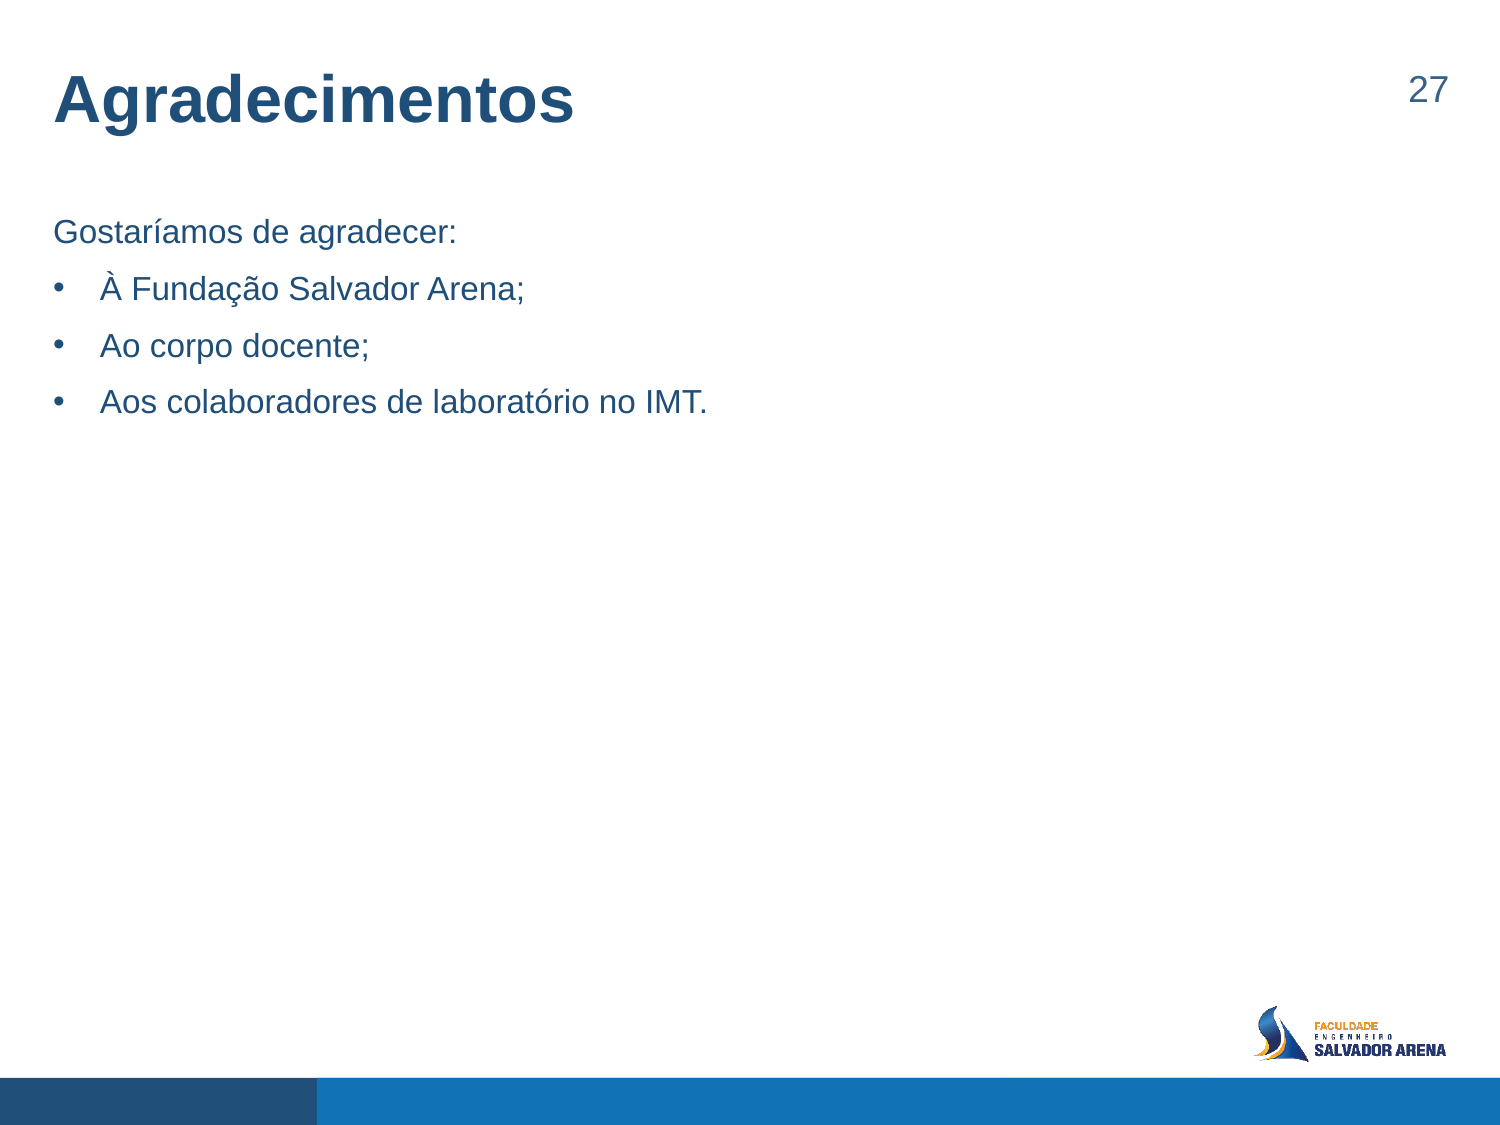

27
Agradecimentos

Gostaríamos de agradecer:
À Fundação Salvador Arena;
Ao corpo docente;
Aos colaboradores de laboratório no IMT.